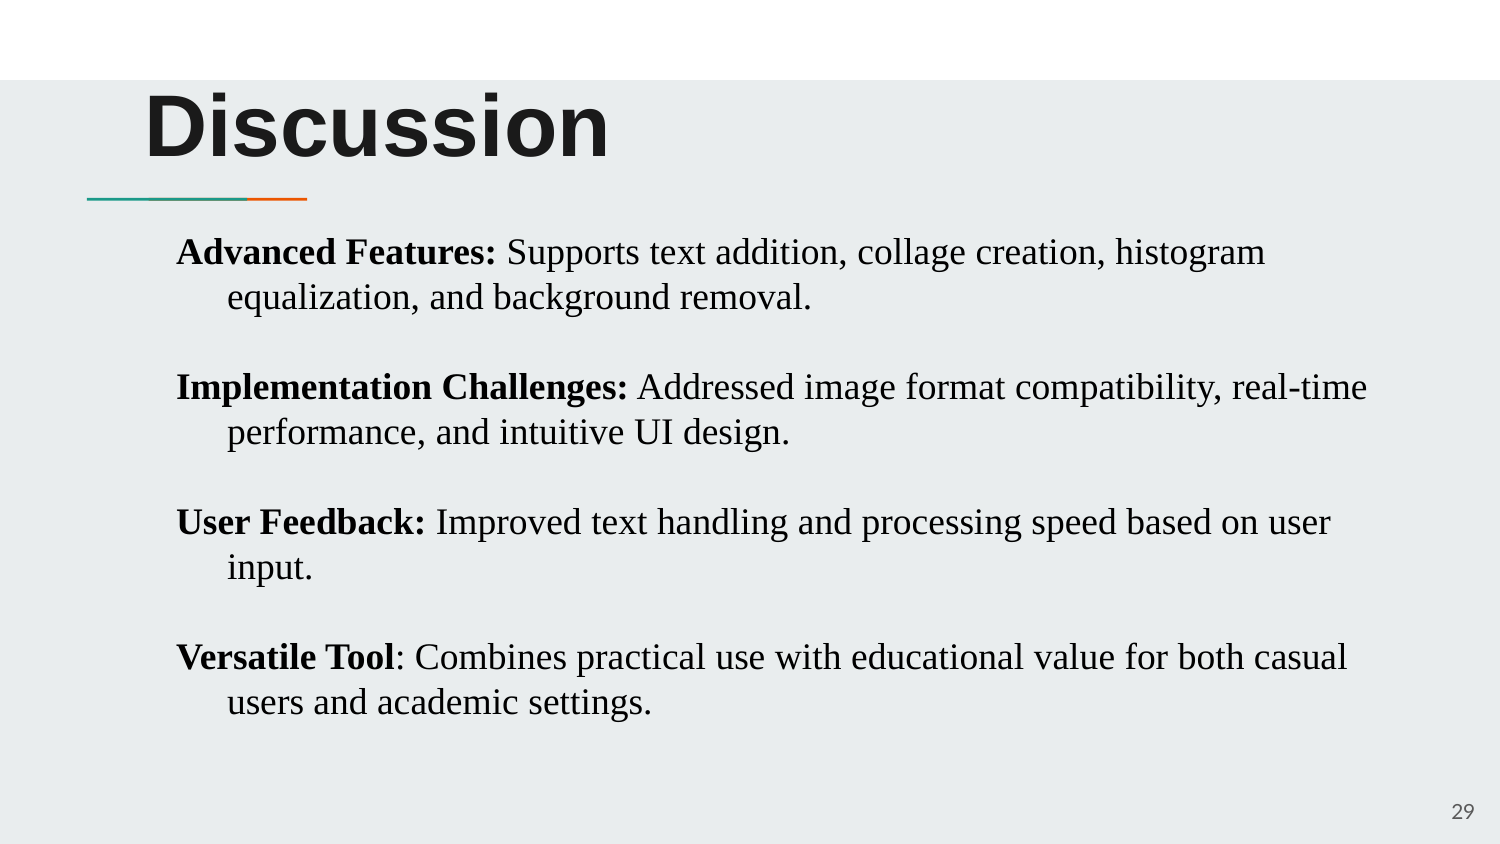

# Discussion
Advanced Features: Supports text addition, collage creation, histogram equalization, and background removal.

Implementation Challenges: Addressed image format compatibility, real-time performance, and intuitive UI design.

User Feedback: Improved text handling and processing speed based on user input.

Versatile Tool: Combines practical use with educational value for both casual users and academic settings.
29